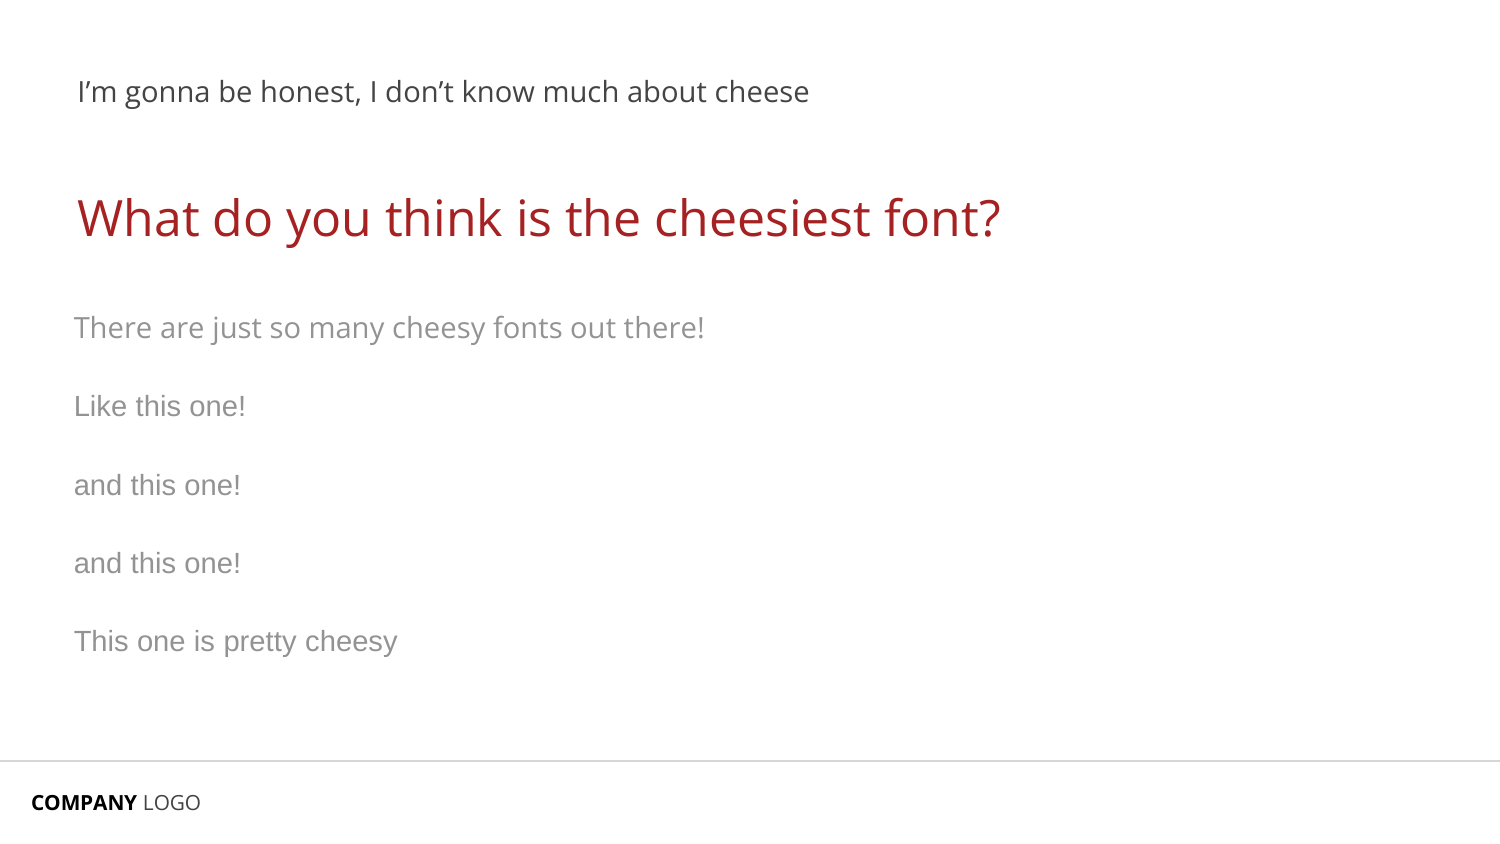

# I’m gonna be honest, I don’t know much about cheese

What do you think is the cheesiest font?
There are just so many cheesy fonts out there!
Like this one!
and this one!
and this one!
This one is pretty cheesy